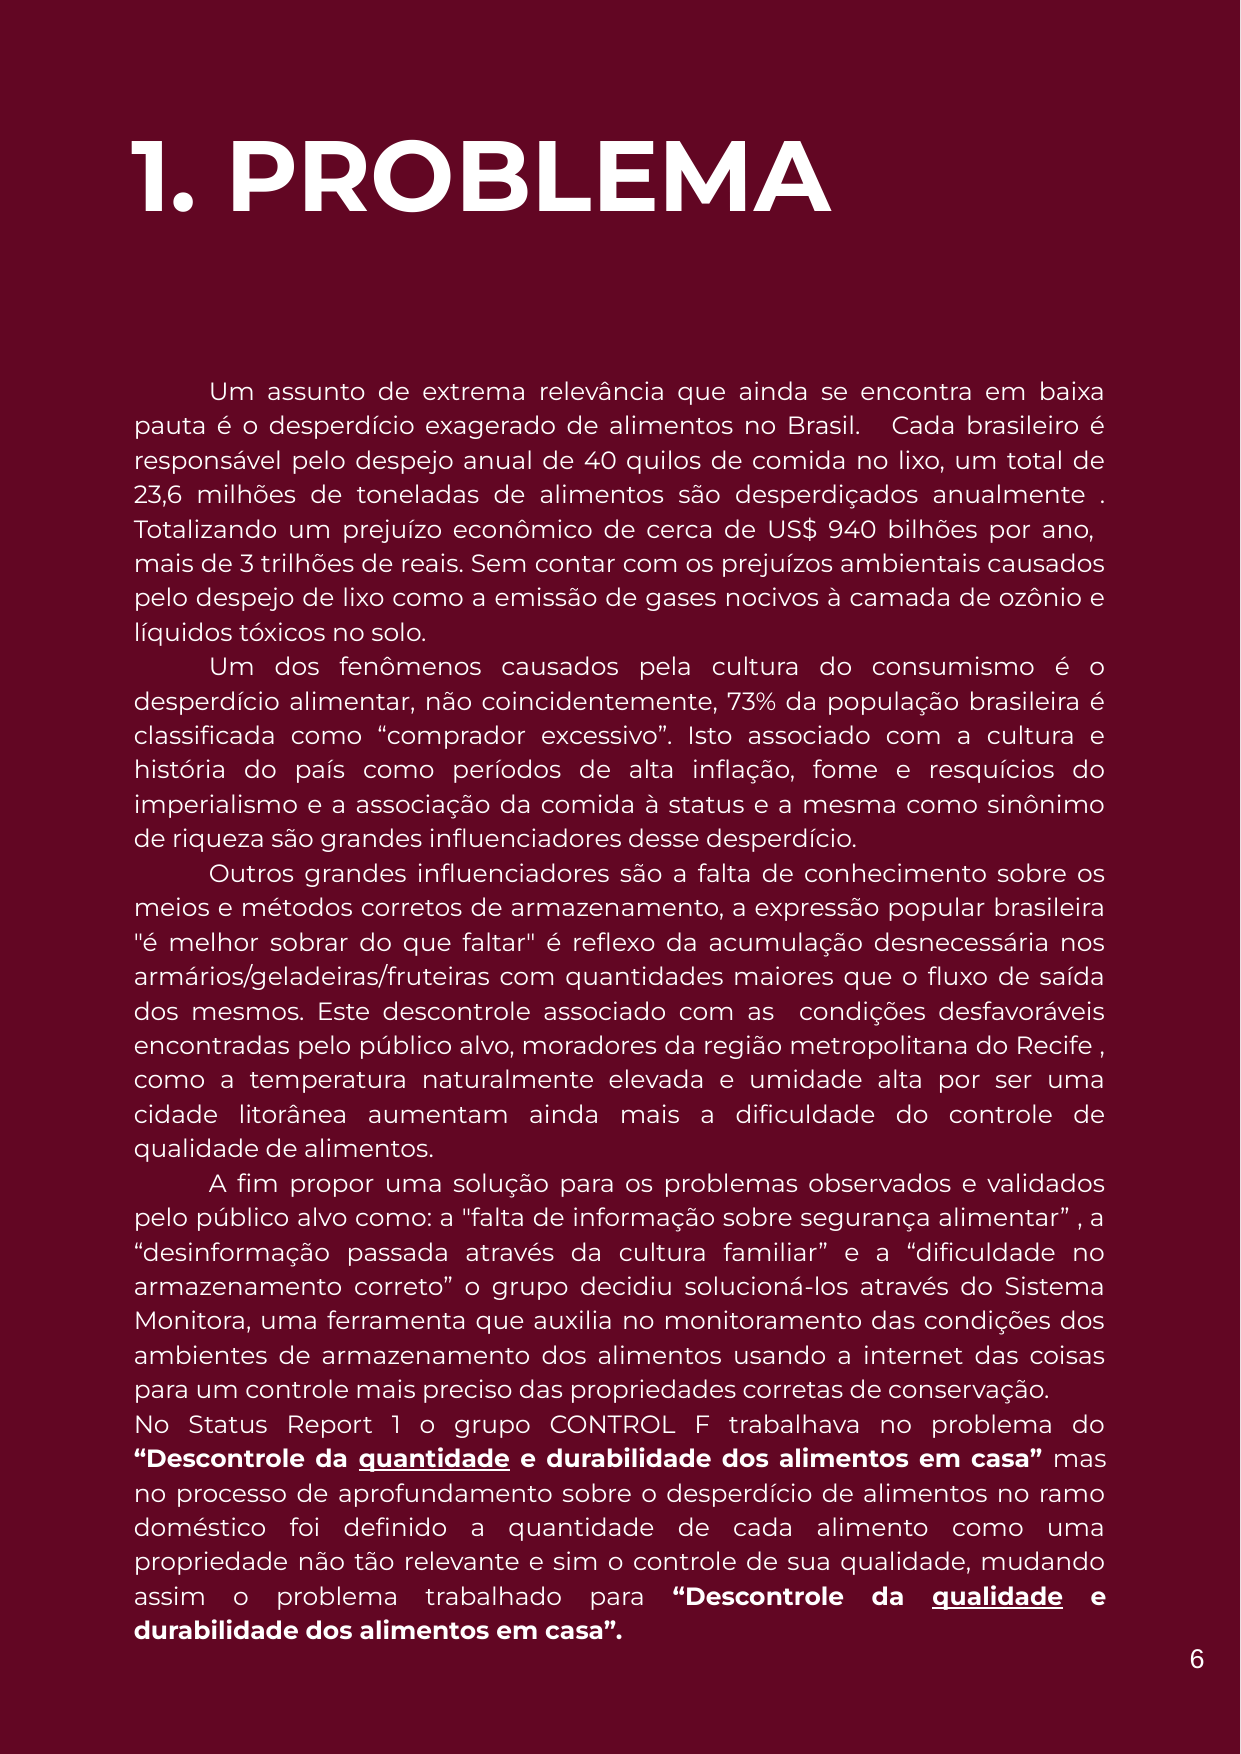

1. PROBLEMA
Um assunto de extrema relevância que ainda se encontra em baixa pauta é o desperdício exagerado de alimentos no Brasil.   Cada brasileiro é responsável pelo despejo anual de 40 quilos de comida no lixo, um total de 23,6 milhões de toneladas de alimentos são desperdiçados anualmente . Totalizando um prejuízo econômico de cerca de US$ 940 bilhões por ano,  mais de 3 trilhões de reais. Sem contar com os prejuízos ambientais causados pelo despejo de lixo como a emissão de gases nocivos à camada de ozônio e líquidos tóxicos no solo.
Um dos fenômenos causados pela cultura do consumismo é o desperdício alimentar, não coincidentemente, 73% da população brasileira é classificada como “comprador excessivo”. Isto associado com a cultura e história do país como períodos de alta inflação, fome e resquícios do imperialismo e a associação da comida à status e a mesma como sinônimo de riqueza são grandes influenciadores desse desperdício.
Outros grandes influenciadores são a falta de conhecimento sobre os meios e métodos corretos de armazenamento, a expressão popular brasileira "é melhor sobrar do que faltar" é reflexo da acumulação desnecessária nos armários/geladeiras/fruteiras com quantidades maiores que o fluxo de saída dos mesmos. Este descontrole associado com as  condições desfavoráveis encontradas pelo público alvo, moradores da região metropolitana do Recife , como a temperatura naturalmente elevada e umidade alta por ser uma cidade litorânea aumentam ainda mais a dificuldade do controle de qualidade de alimentos.
A fim propor uma solução para os problemas observados e validados pelo público alvo como: a "falta de informação sobre segurança alimentar” , a “desinformação passada através da cultura familiar” e a “dificuldade no armazenamento correto” o grupo decidiu solucioná-los através do Sistema Monitora, uma ferramenta que auxilia no monitoramento das condições dos ambientes de armazenamento dos alimentos usando a internet das coisas para um controle mais preciso das propriedades corretas de conservação.
No Status Report 1 o grupo CONTROL F trabalhava no problema do “Descontrole da quantidade e durabilidade dos alimentos em casa” mas no processo de aprofundamento sobre o desperdício de alimentos no ramo doméstico foi definido a quantidade de cada alimento como uma propriedade não tão relevante e sim o controle de sua qualidade, mudando assim o problema trabalhado para “Descontrole da qualidade e durabilidade dos alimentos em casa”.

6